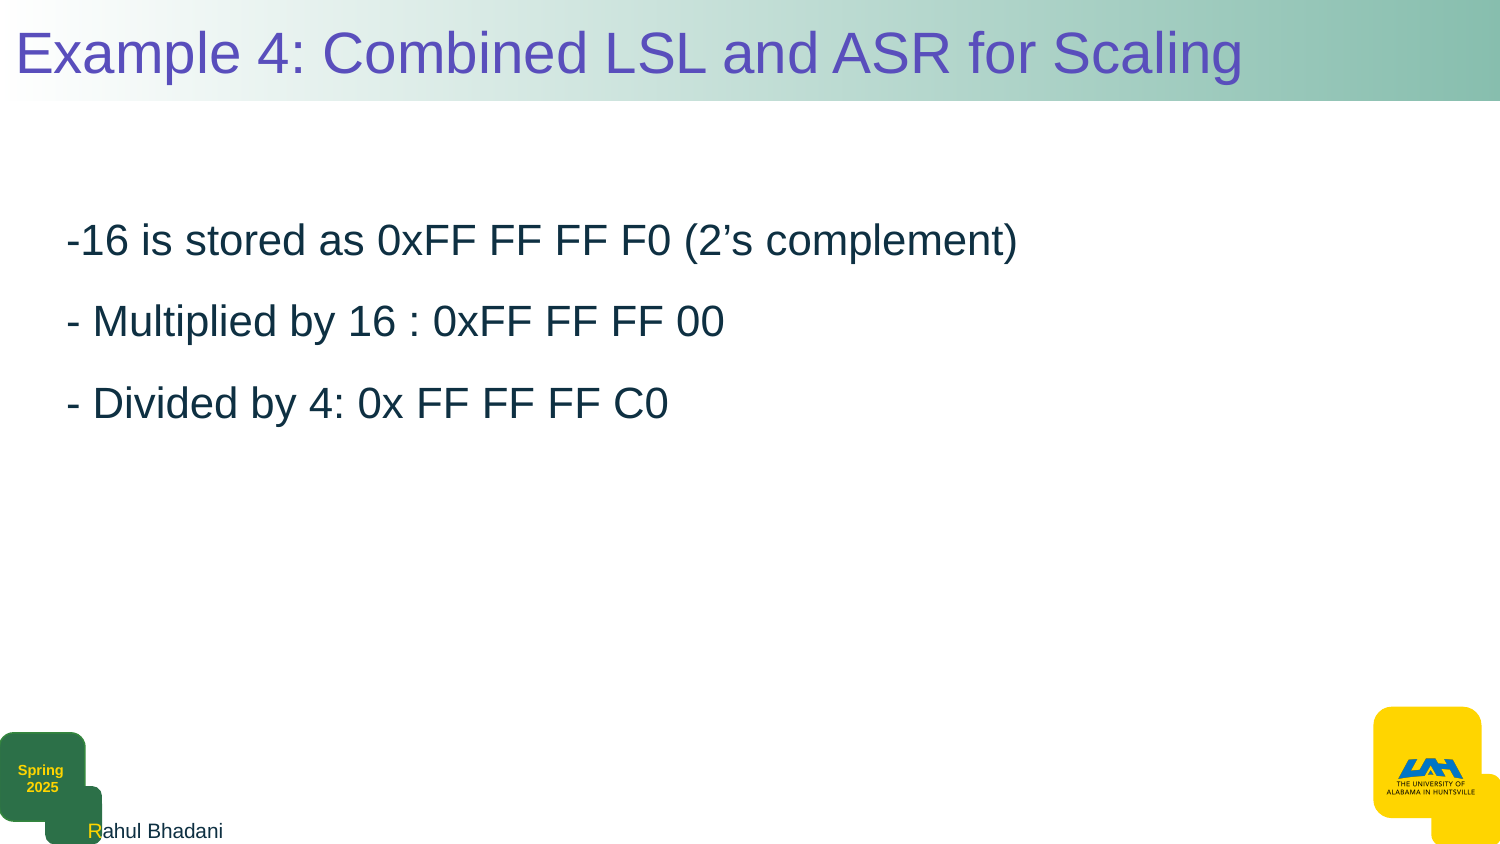

# Example 4: Combined LSL and ASR for Scaling
-16 is stored as 0xFF FF FF F0 (2’s complement)
- Multiplied by 16 : 0xFF FF FF 00
- Divided by 4: 0x FF FF FF C0